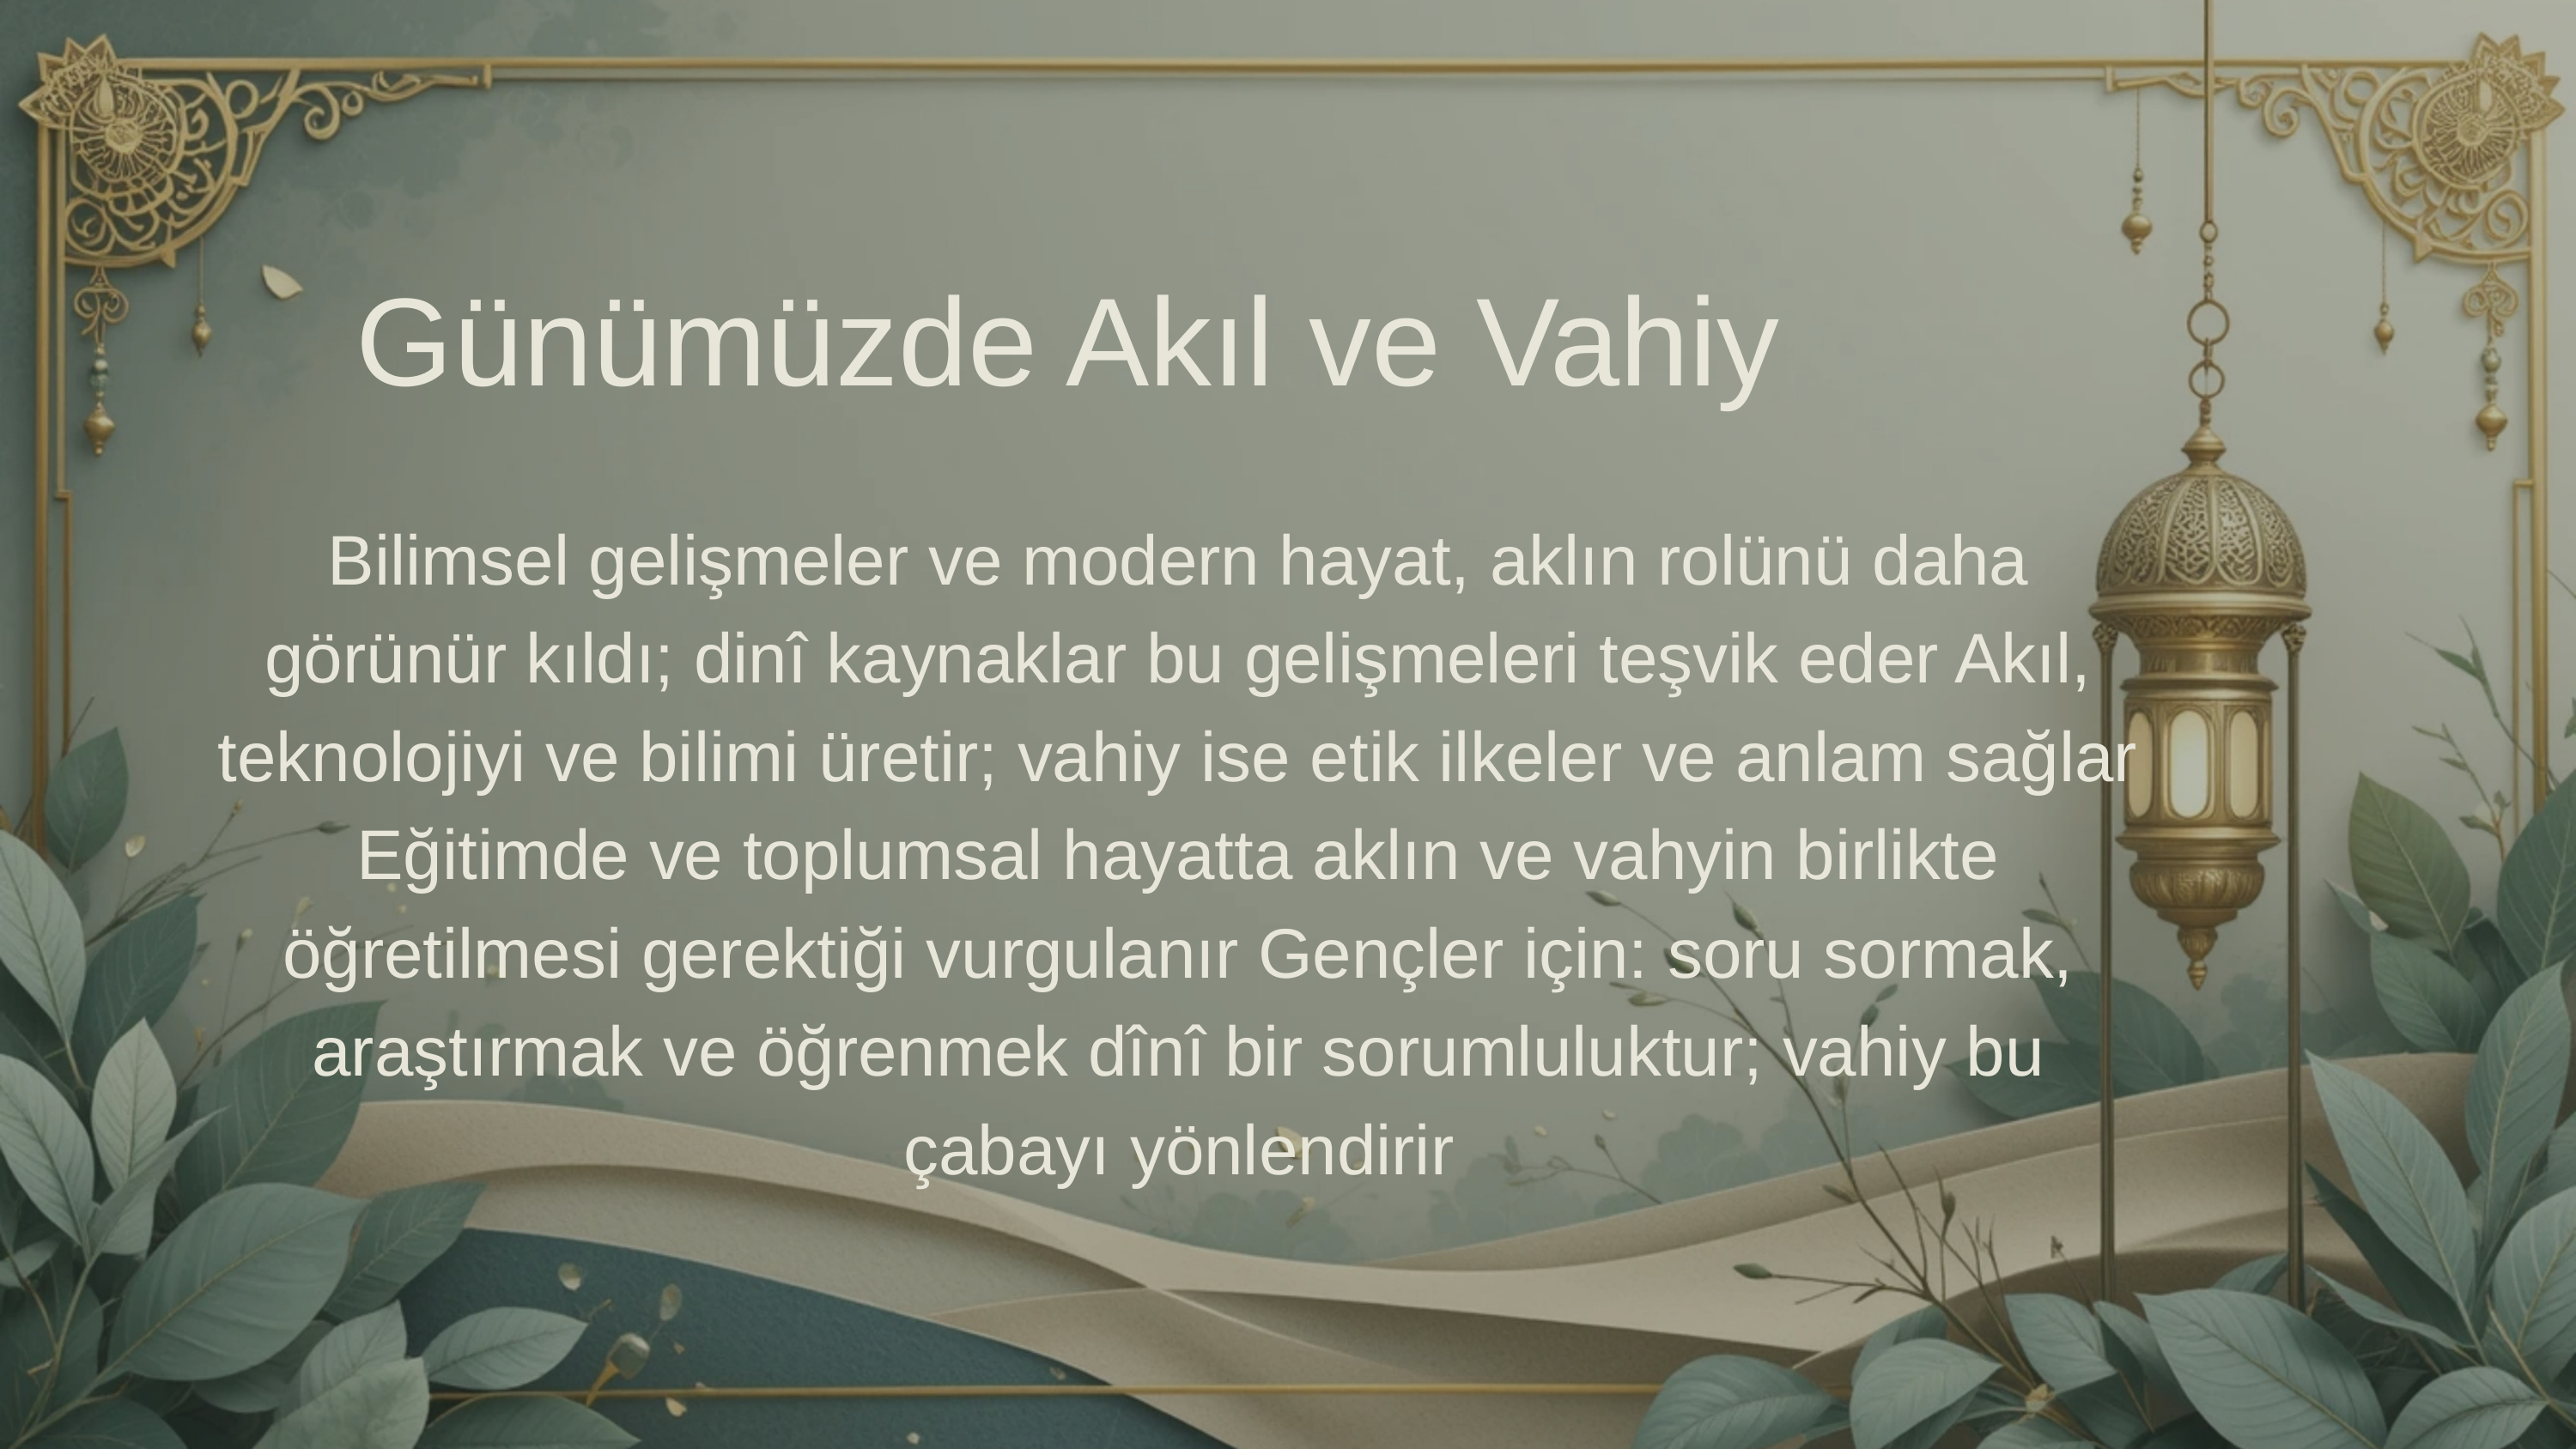

Günümüzde Akıl ve Vahiy
Bilimsel gelişmeler ve modern hayat, aklın rolünü daha görünür kıldı; dinî kaynaklar bu gelişmeleri teşvik eder Akıl, teknolojiyi ve bilimi üretir; vahiy ise etik ilkeler ve anlam sağlar Eğitimde ve toplumsal hayatta aklın ve vahyin birlikte öğretilmesi gerektiği vurgulanır Gençler için: soru sormak, araştırmak ve öğrenmek dînî bir sorumluluktur; vahiy bu çabayı yönlendirir